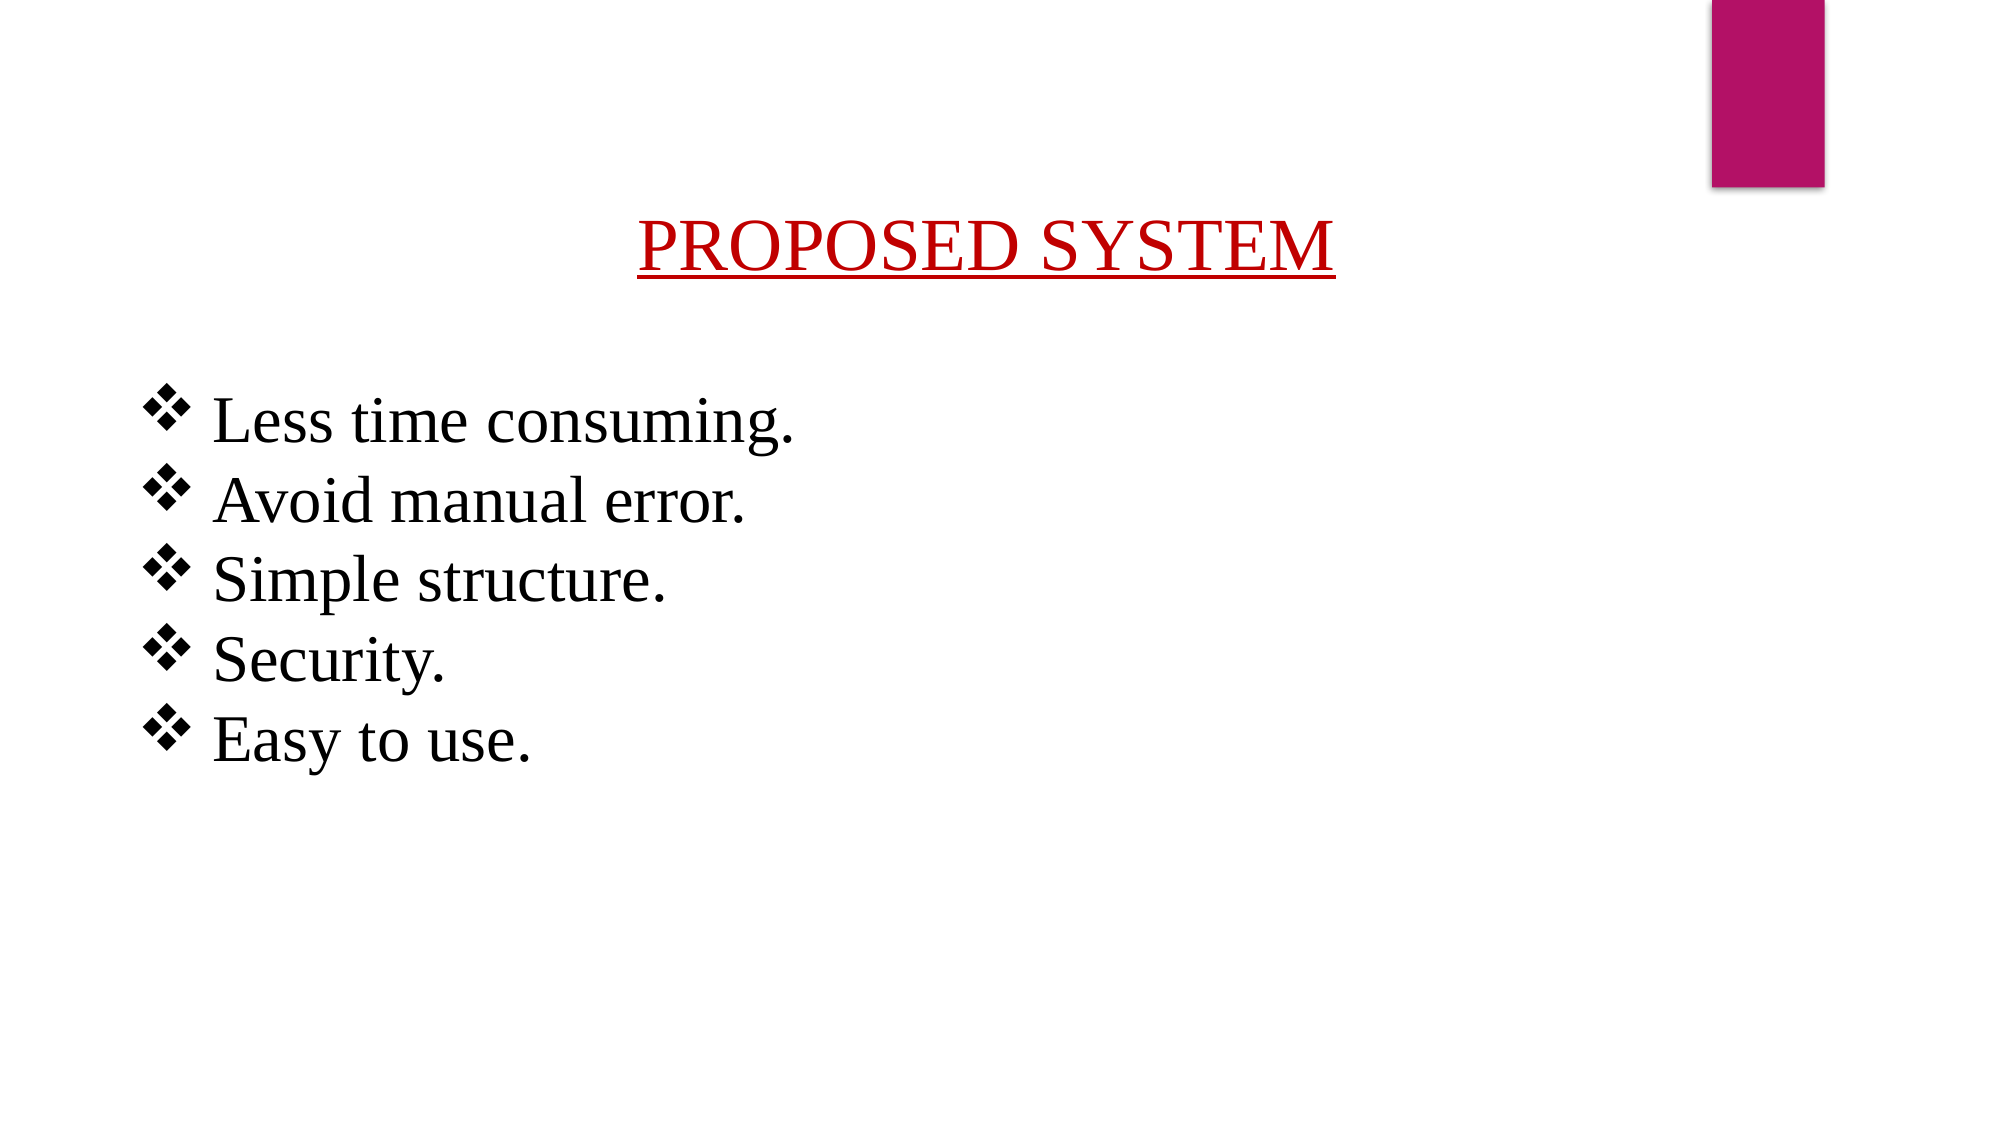

PROPOSED SYSTEM

Less time consuming.
Avoid manual error.
Simple structure.
Security.
Easy to use.